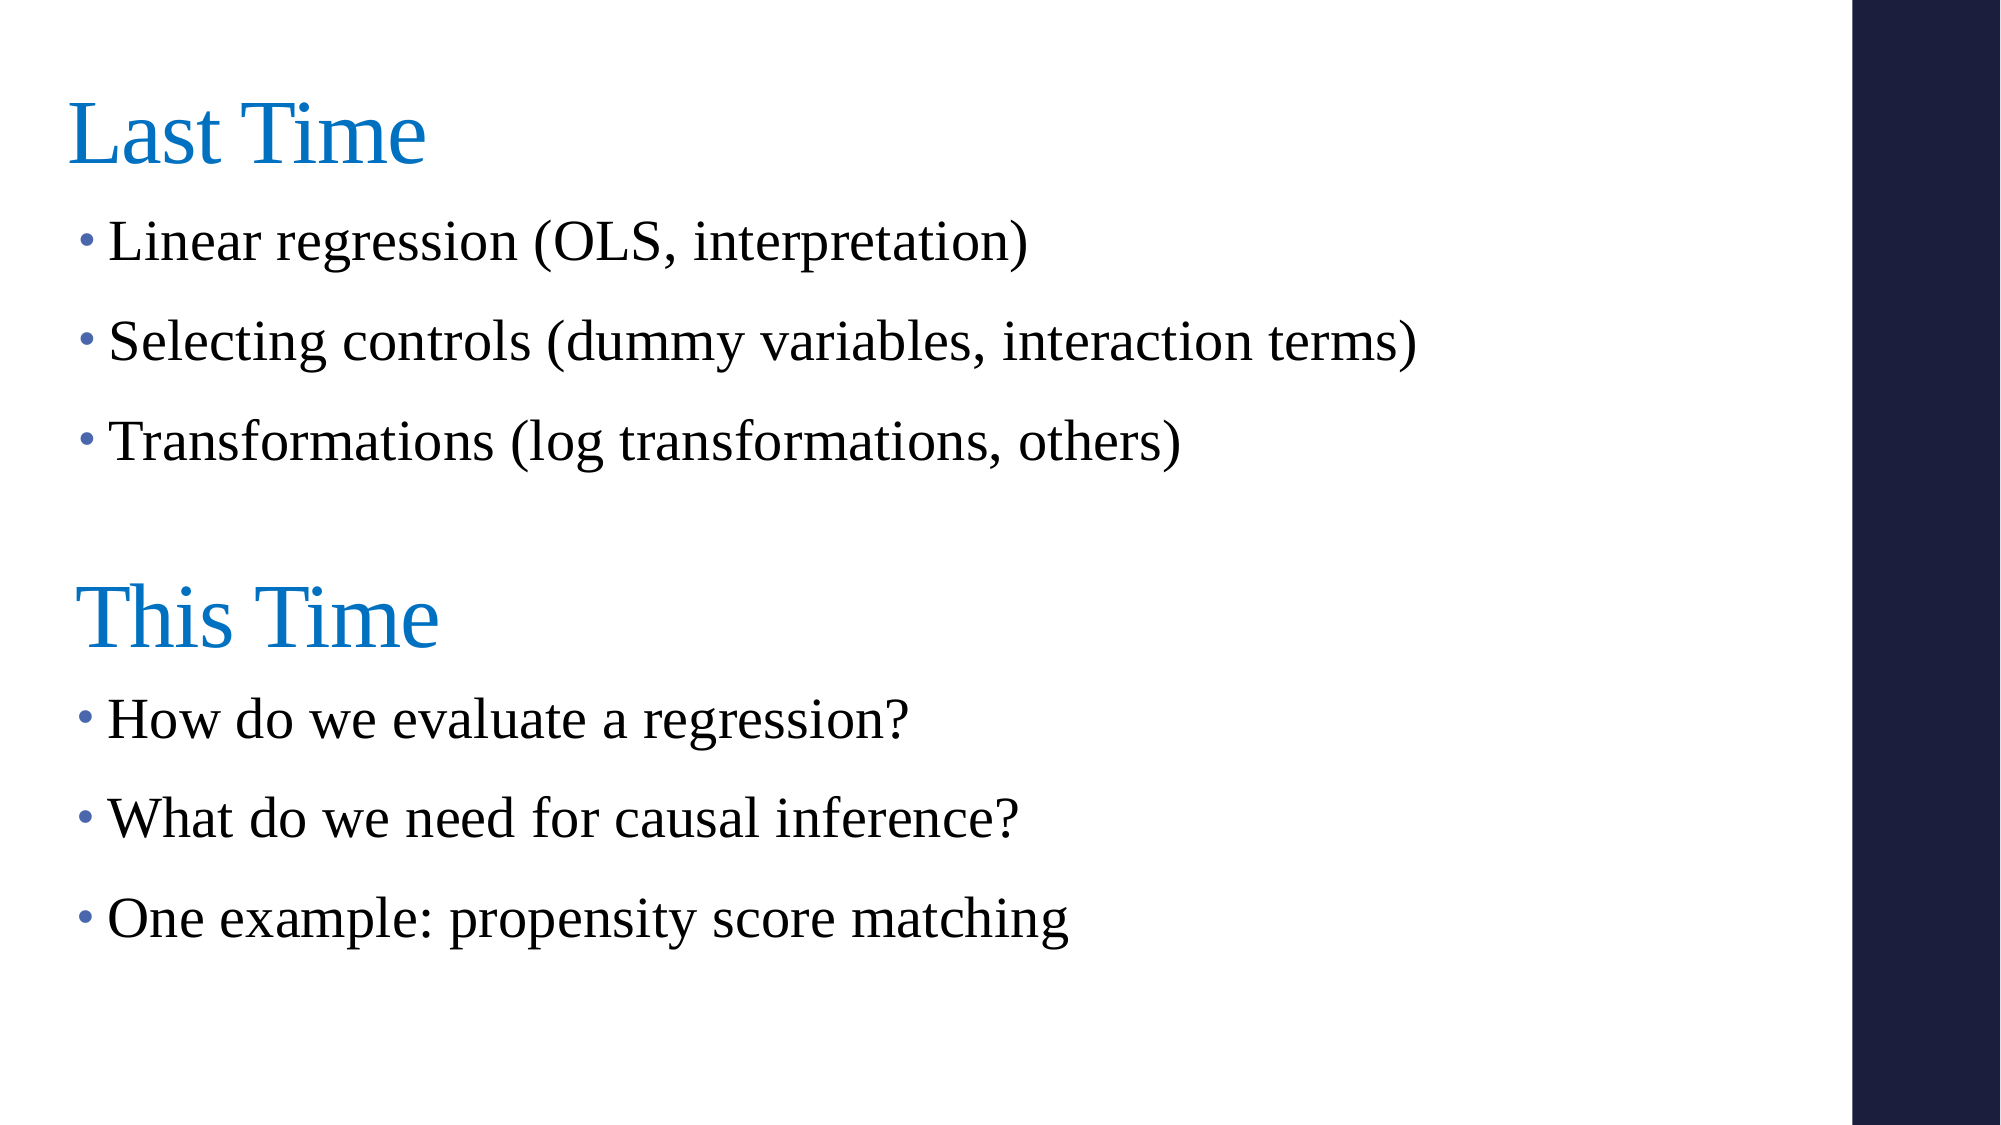

Last Time
Linear regression (OLS, interpretation)
Selecting controls (dummy variables, interaction terms)
Transformations (log transformations, others)

This Time
How do we evaluate a regression?
What do we need for causal inference?
One example: propensity score matching